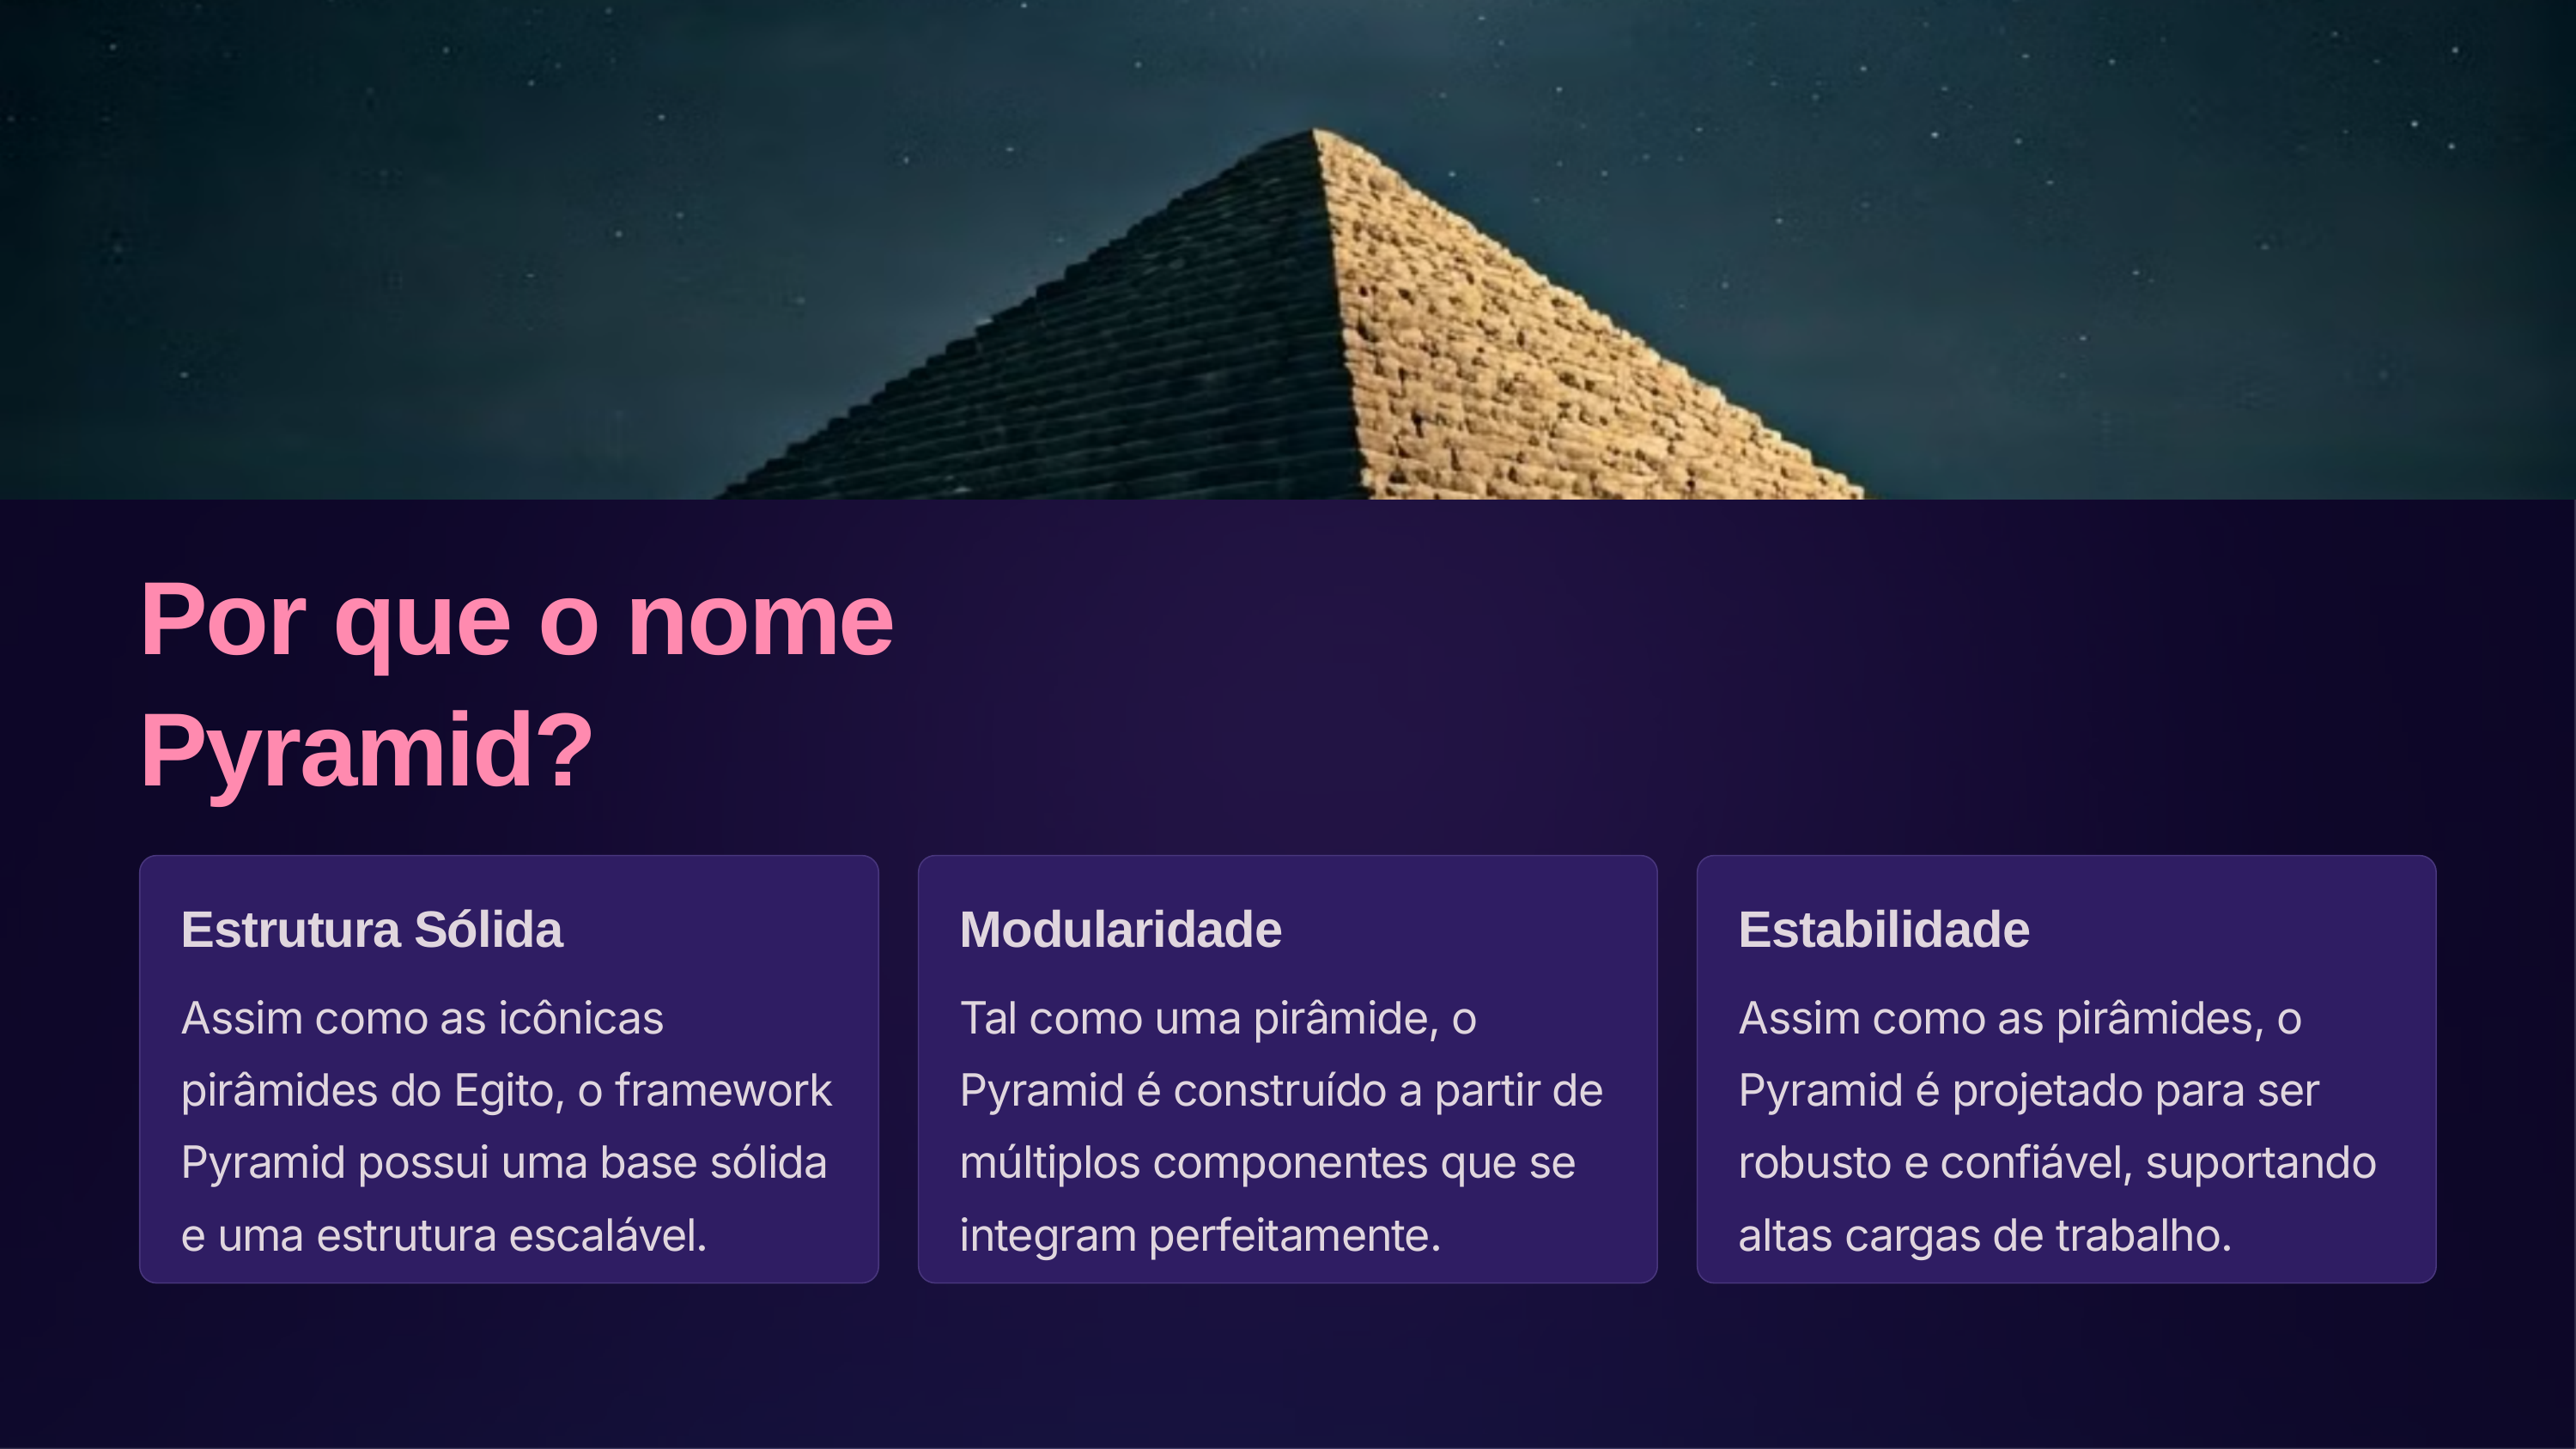

Por que o nome Pyramid?

Estrutura Sólida
Modularidade
Estabilidade
Assim como as icônicas pirâmides do Egito, o framework Pyramid possui uma base sólida e uma estrutura escalável.
Tal como uma pirâmide, o Pyramid é construído a partir de múltiplos componentes que se integram perfeitamente.
Assim como as pirâmides, o Pyramid é projetado para ser robusto e confiável, suportando altas cargas de trabalho.